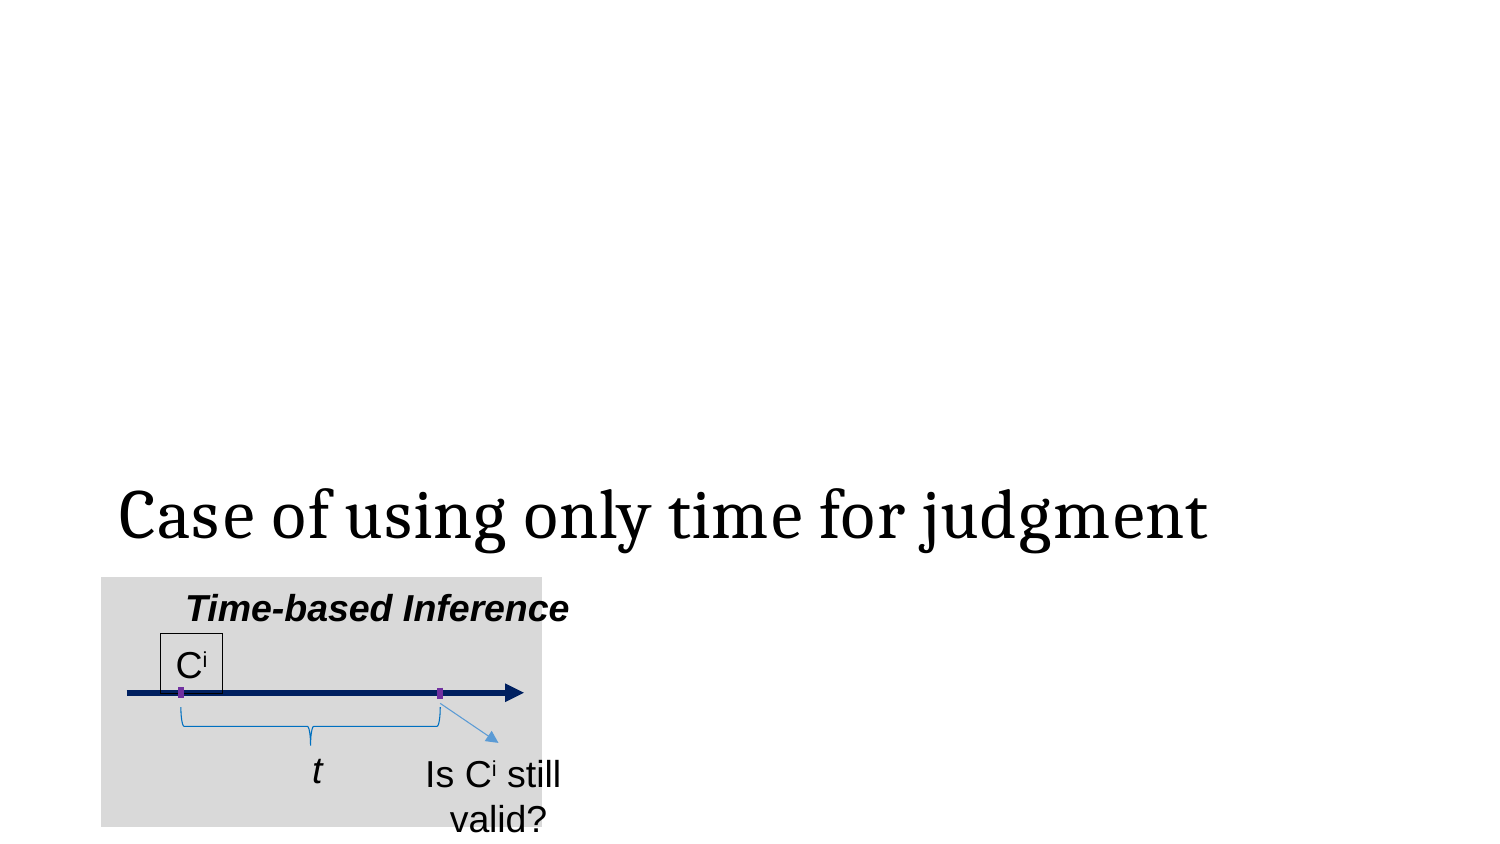

206
# Case of using only time for judgment
Time-based Inference

Ci
t
Is Ci still
valid?